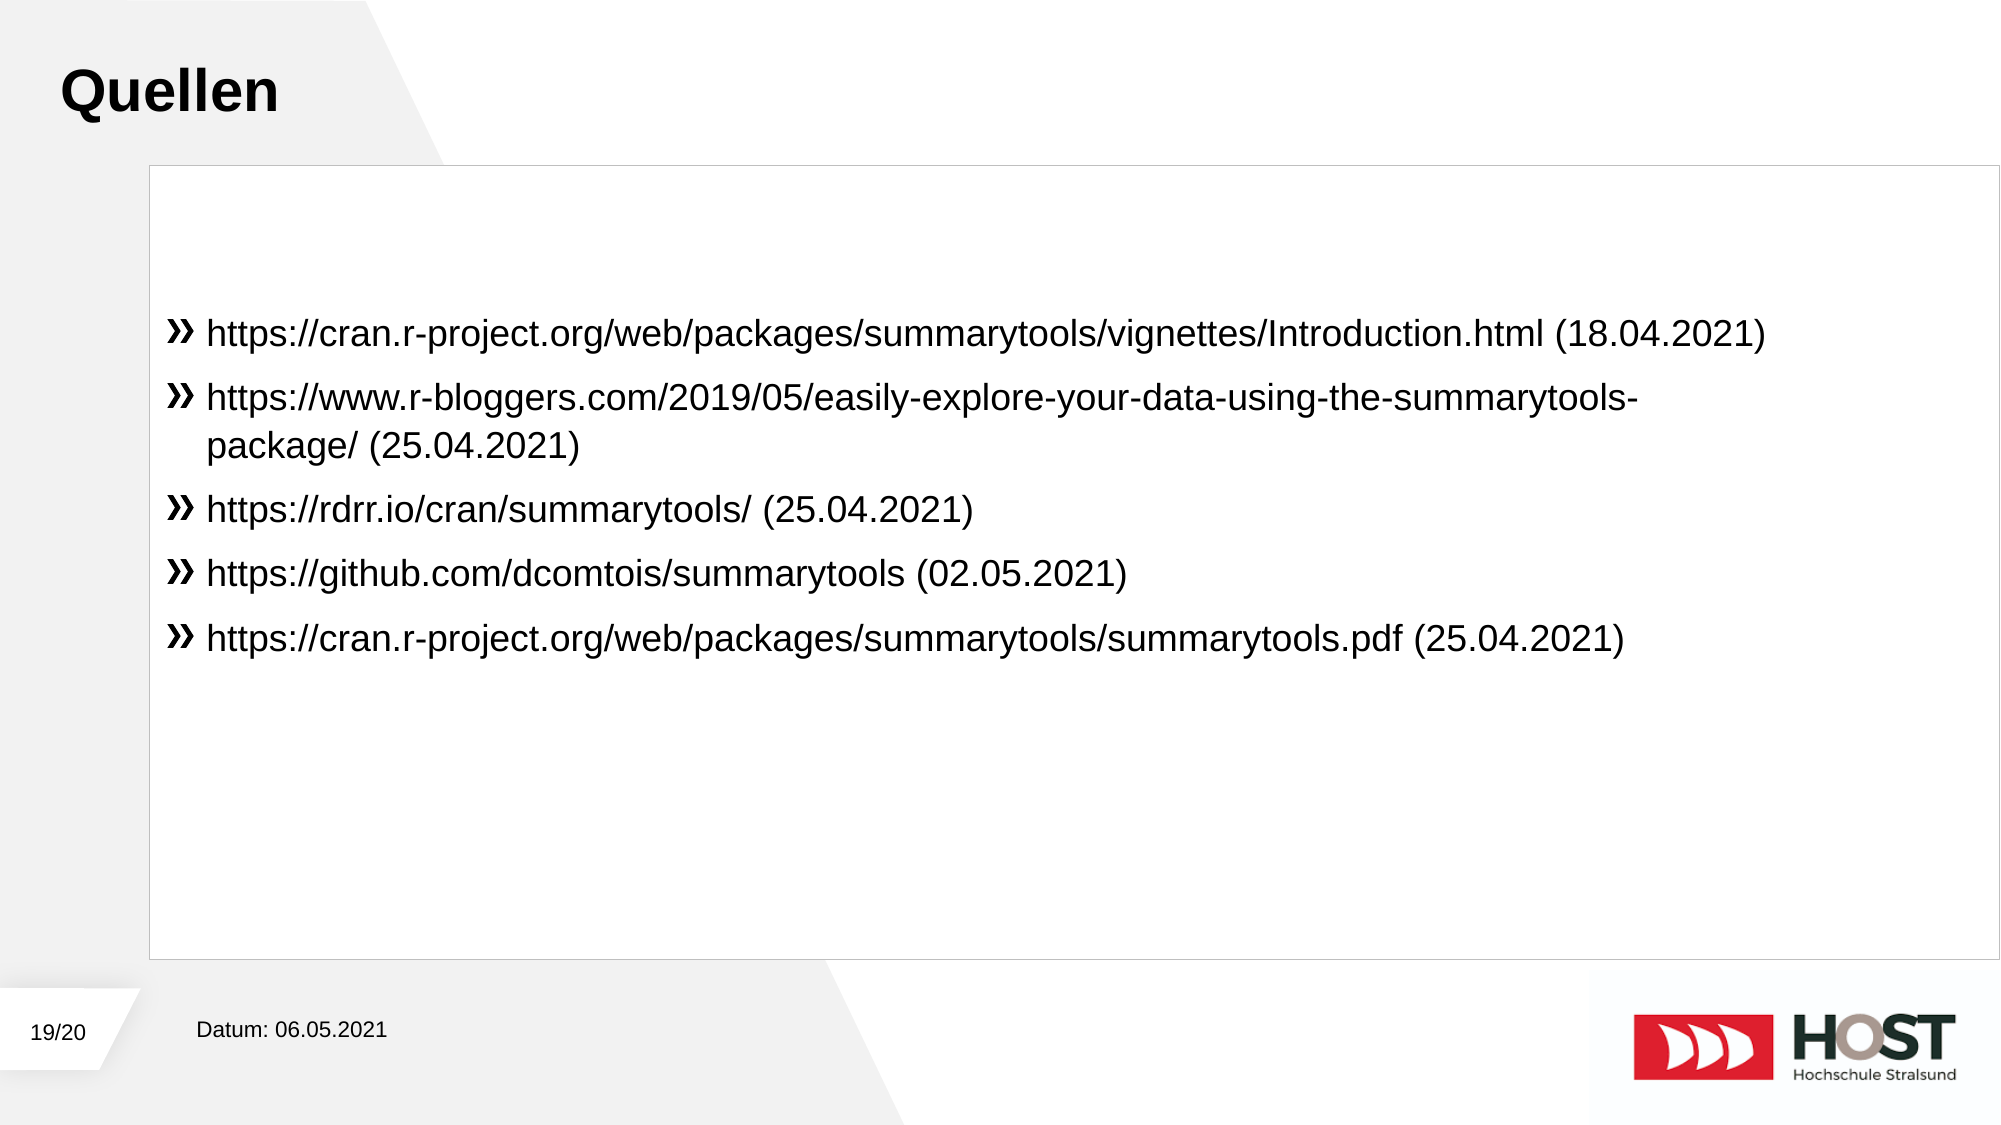

# Quellen
https://cran.r-project.org/web/packages/summarytools/vignettes/Introduction.html (18.04.2021)
https://www.r-bloggers.com/2019/05/easily-explore-your-data-using-the-summarytools-package/ (25.04.2021)
https://rdrr.io/cran/summarytools/ (25.04.2021)
https://github.com/dcomtois/summarytools (02.05.2021)
https://cran.r-project.org/web/packages/summarytools/summarytools.pdf (25.04.2021)